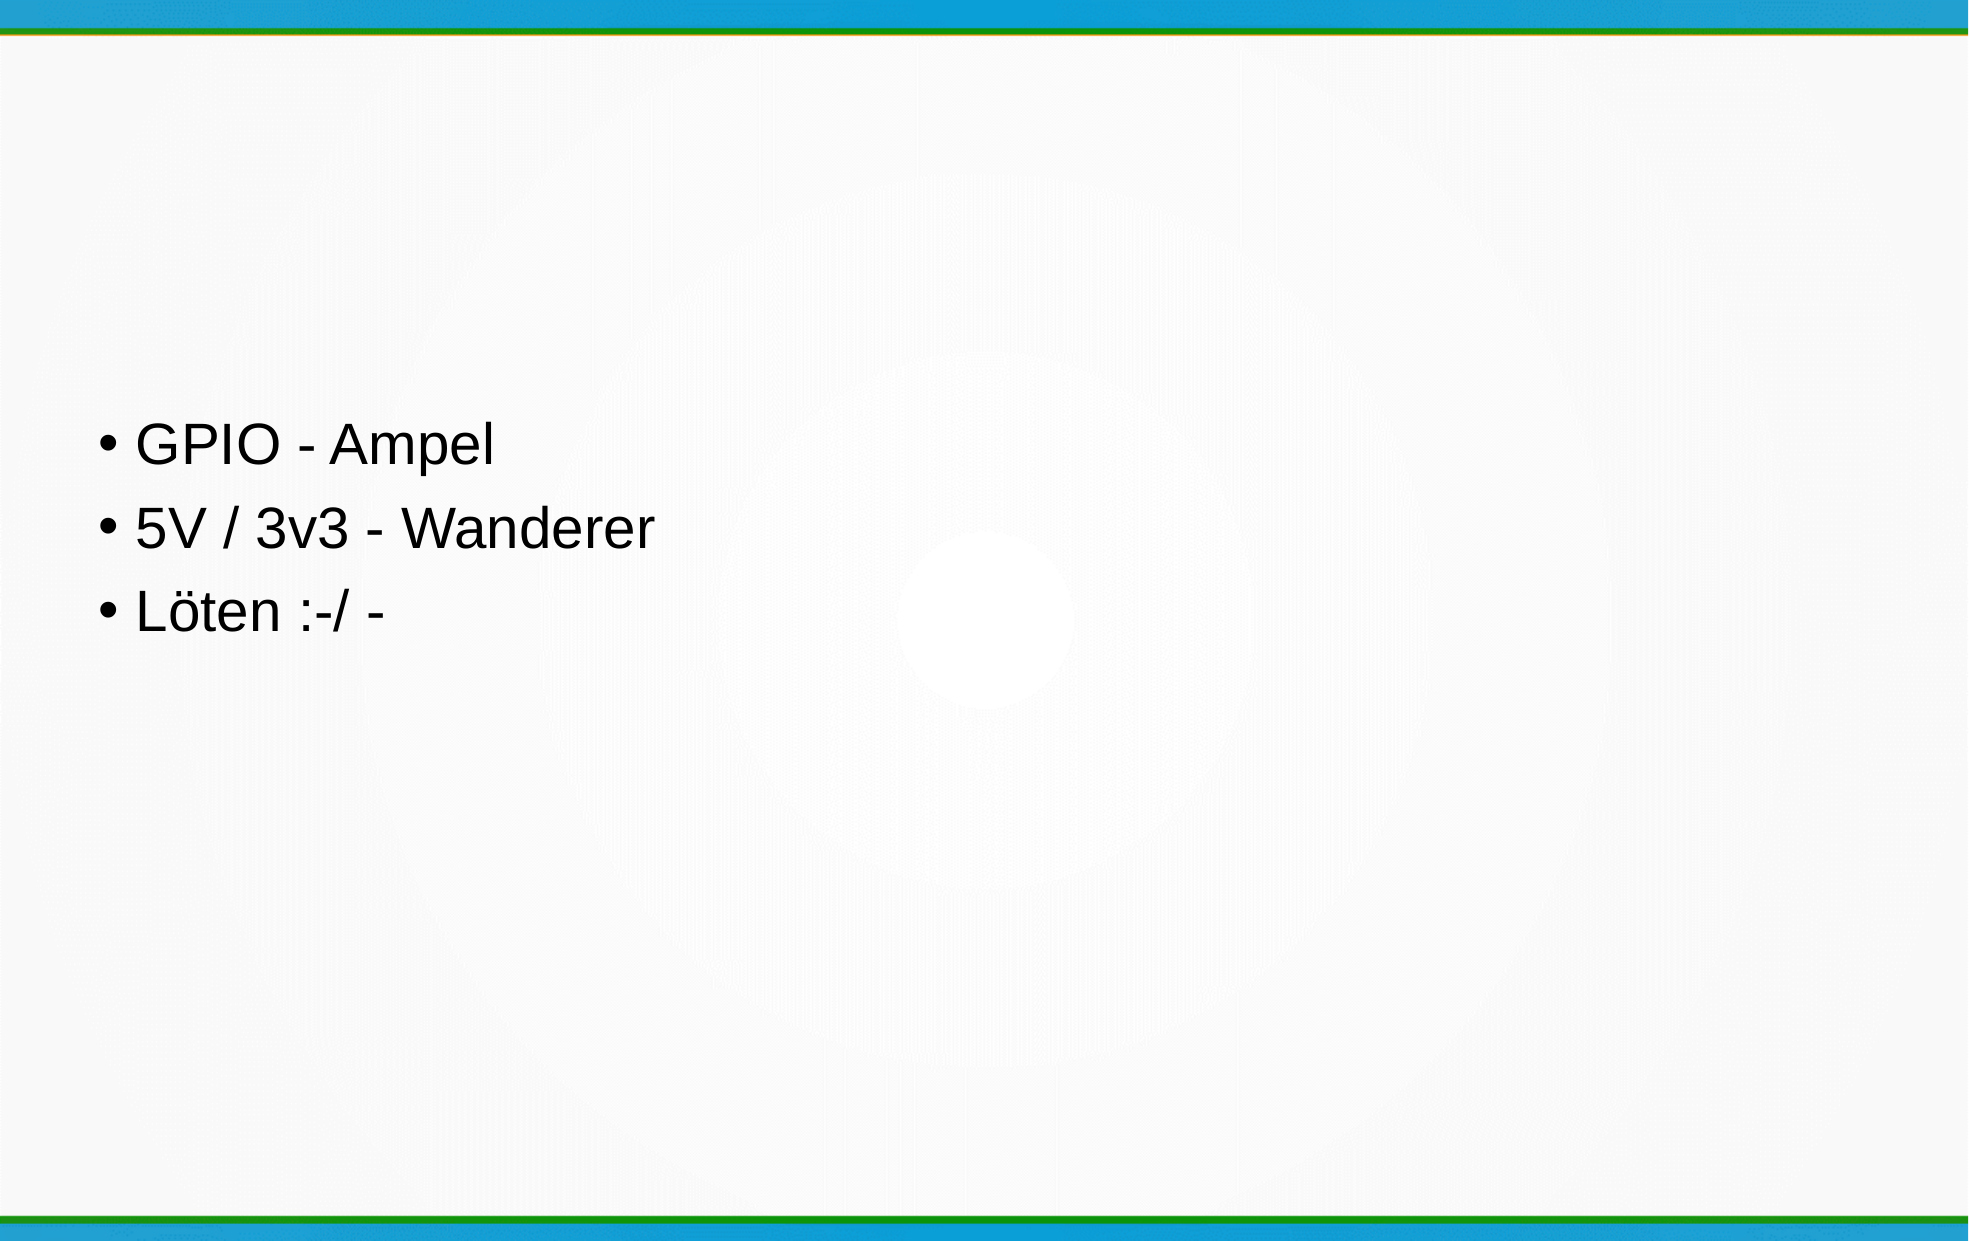

GPIO - Ampel
5V / 3v3 - Wanderer
Löten :-/ -